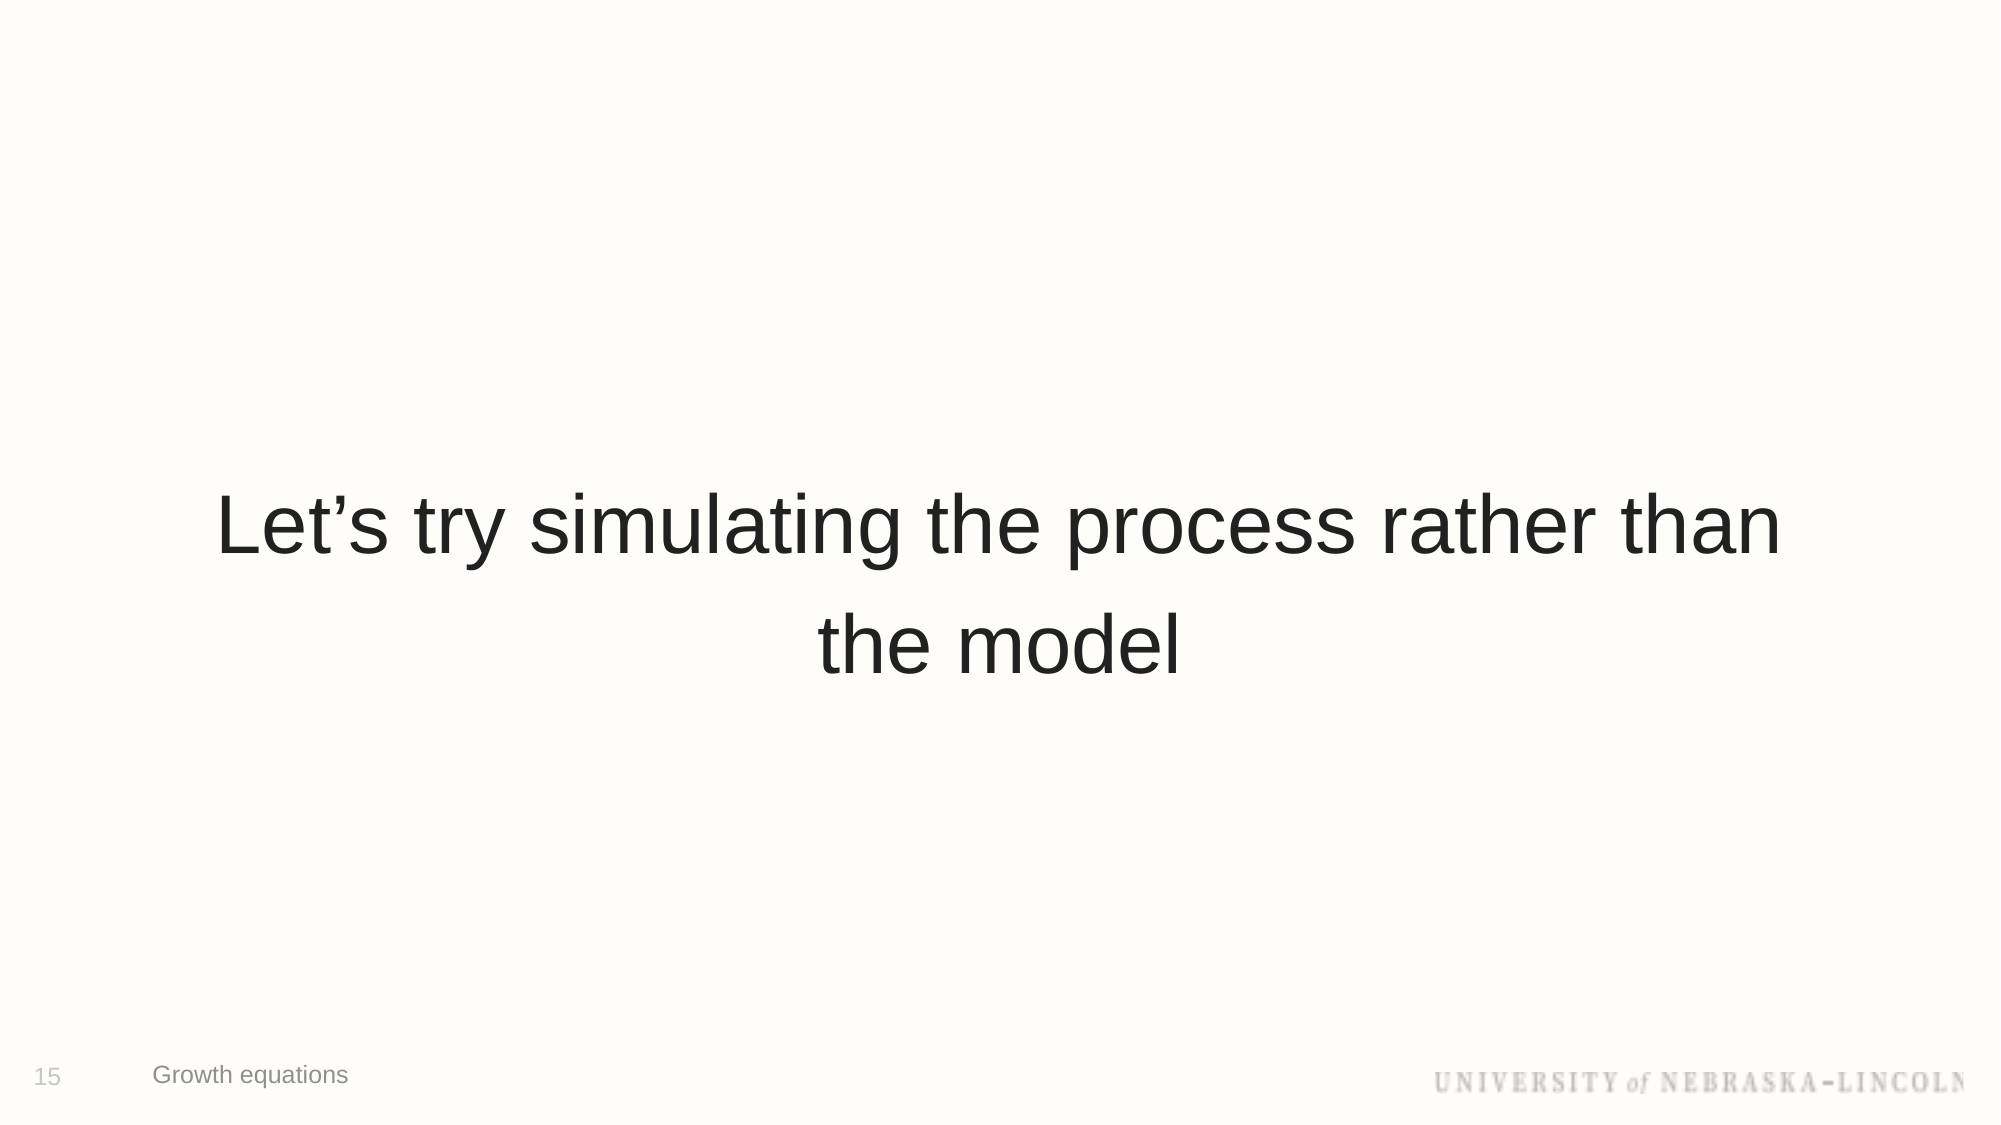

Let’s try simulating the process rather than the model
15
Growth equations